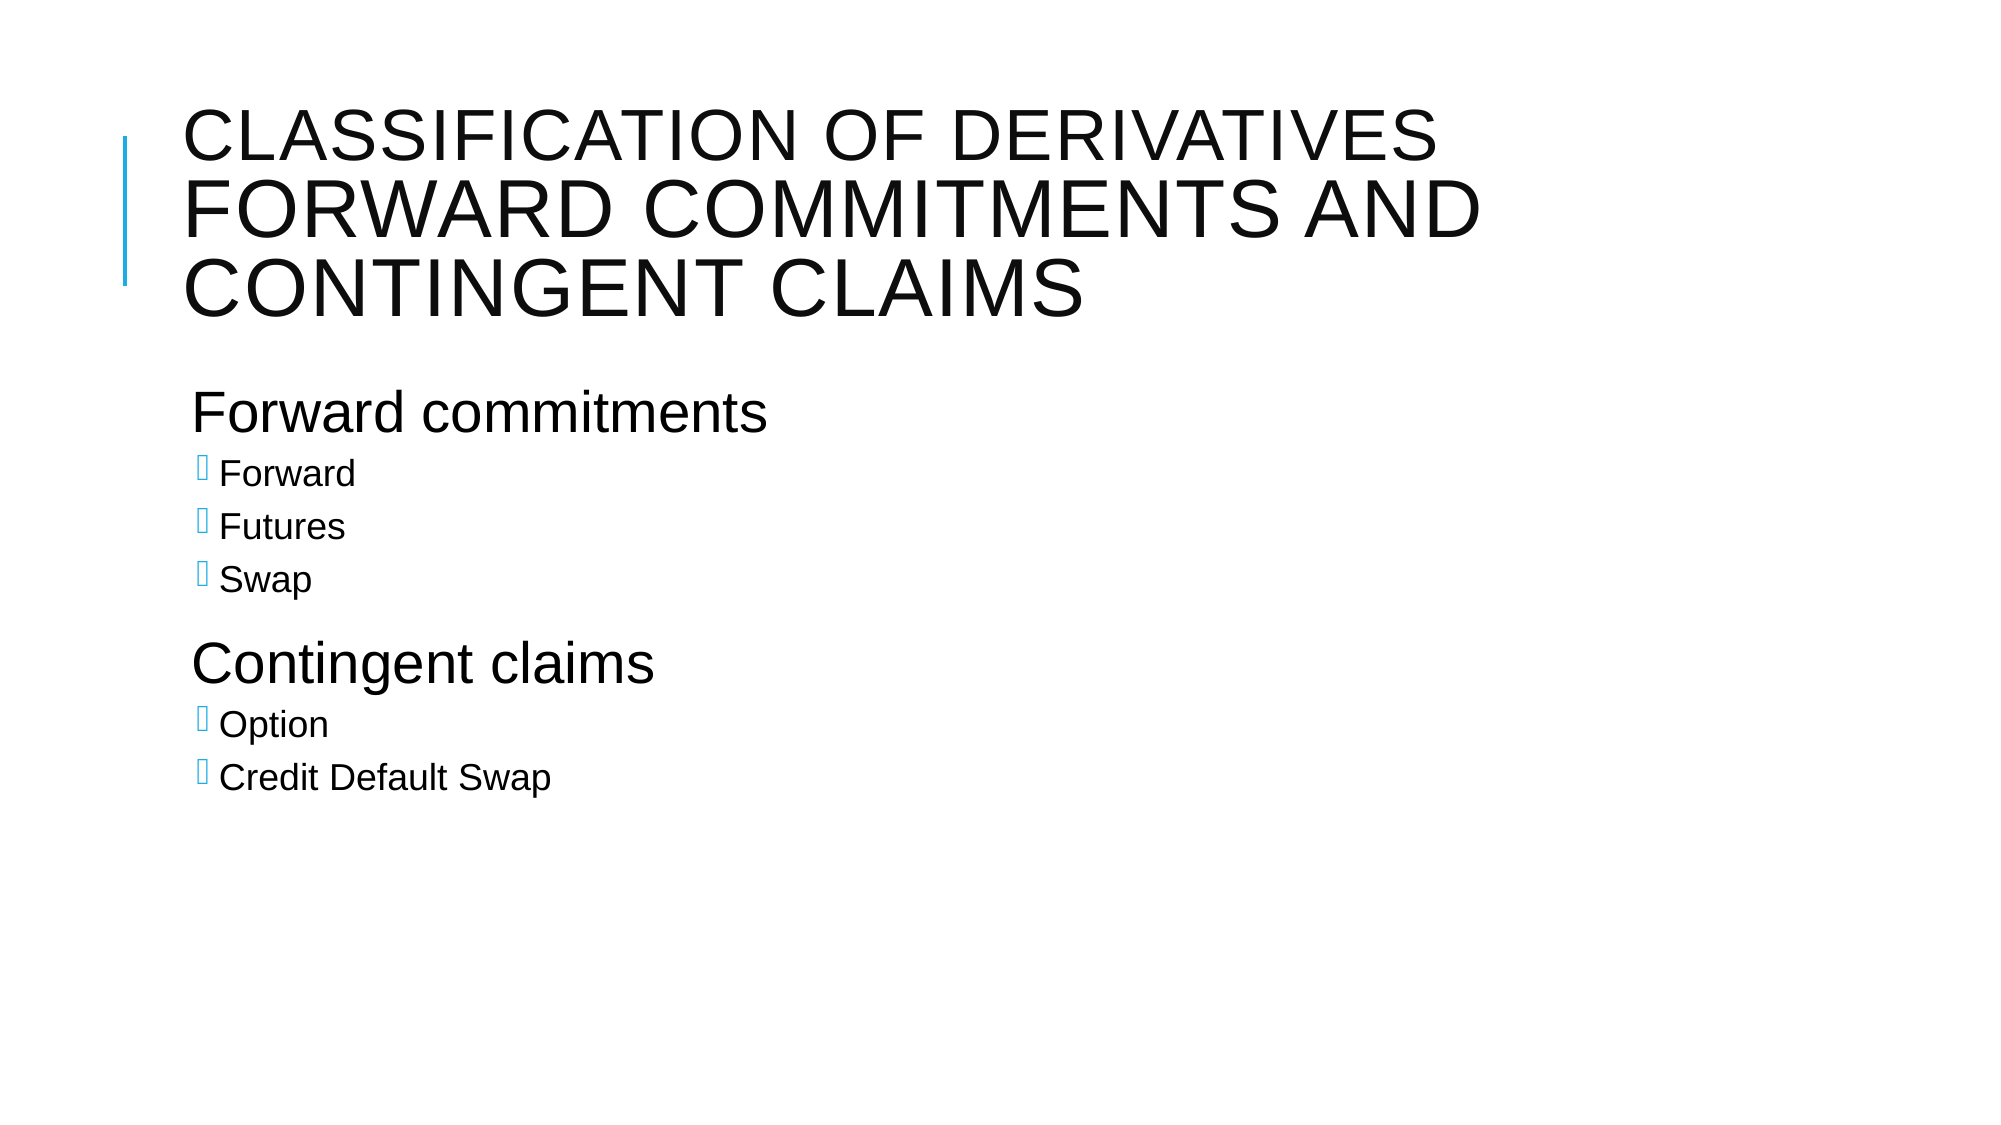

# Classification of derivatives Forward commitments and contingent claims
Forward commitments
Forward
Futures
Swap
Contingent claims
Option
Credit Default Swap